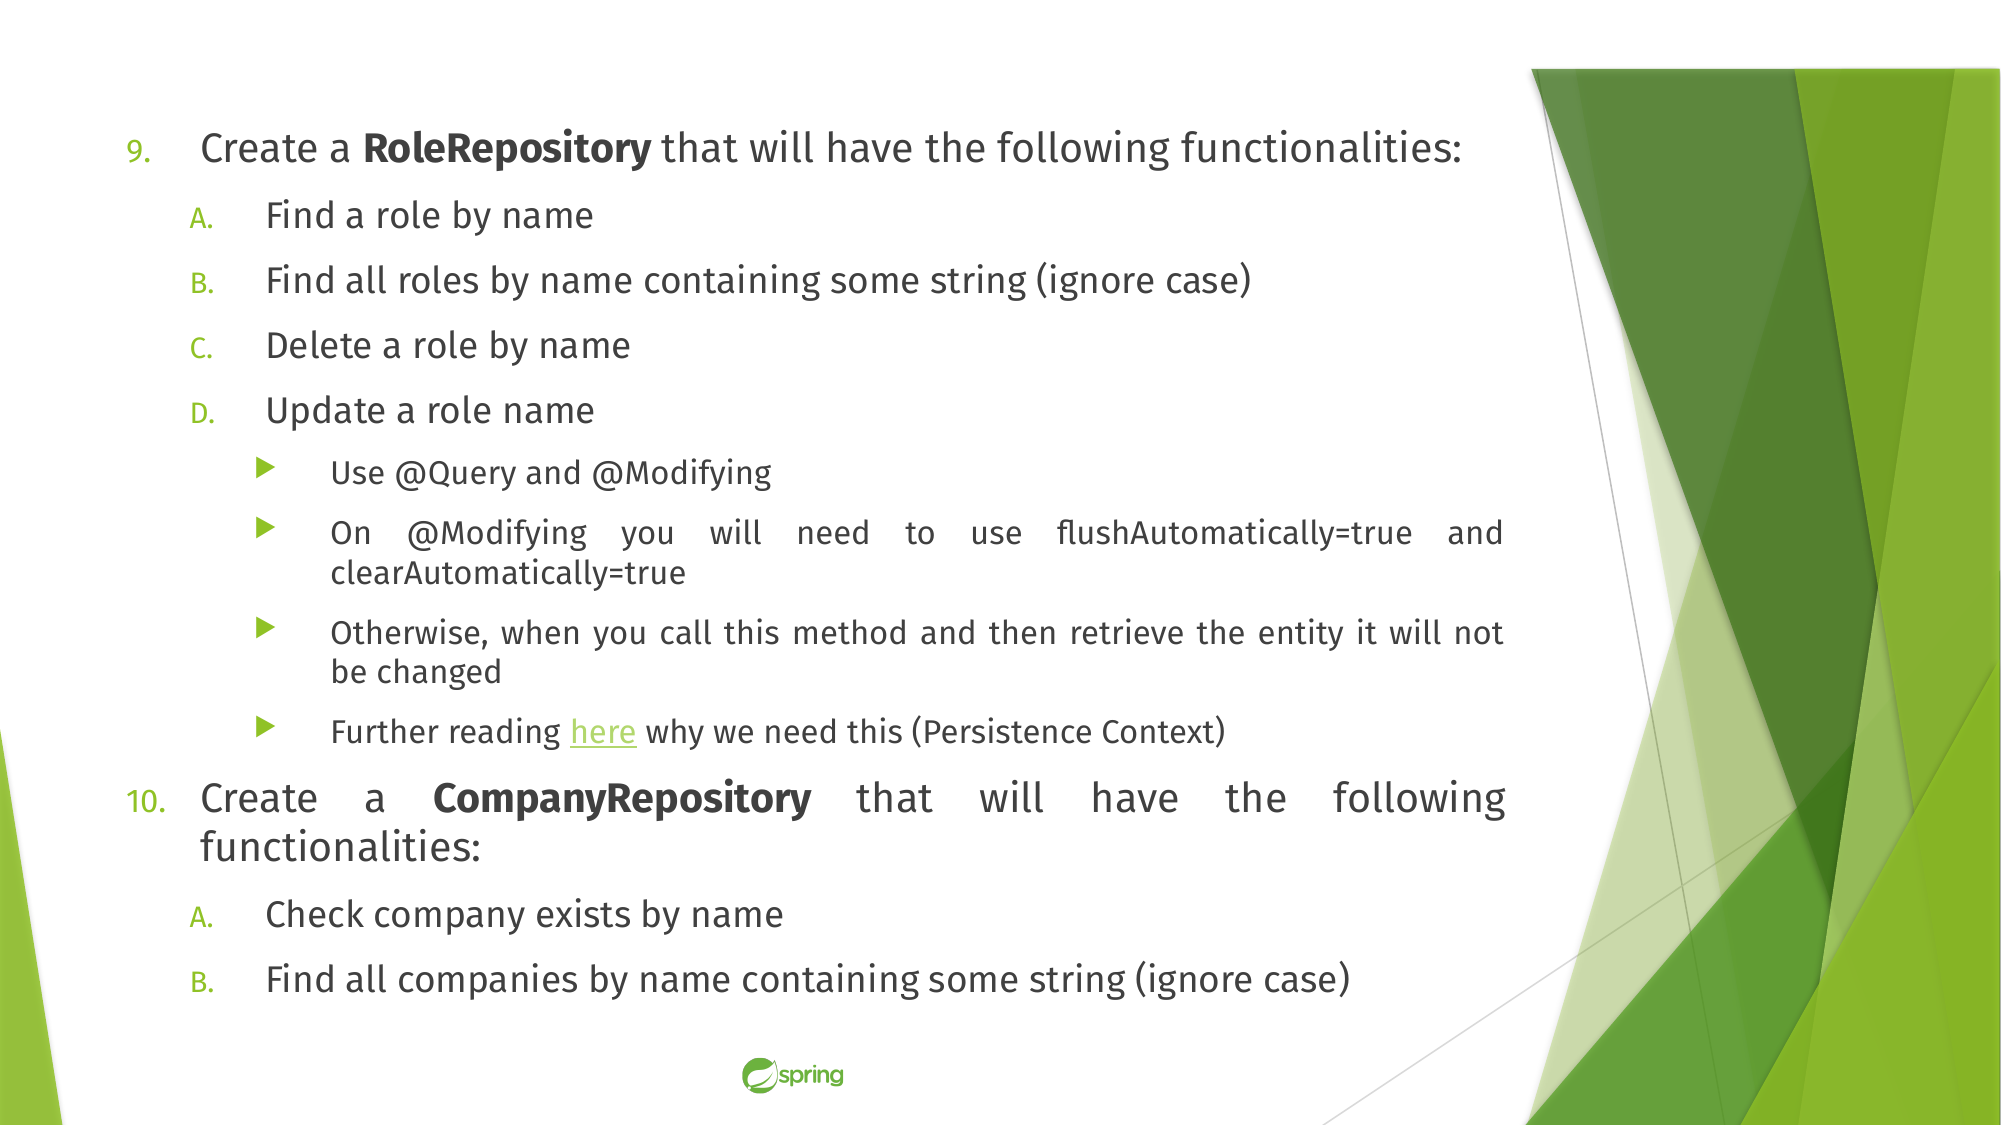

Create a RoleRepository that will have the following functionalities:
Find a role by name
Find all roles by name containing some string (ignore case)
Delete a role by name
Update a role name
Use @Query and @Modifying
On @Modifying you will need to use flushAutomatically=true and clearAutomatically=true
Otherwise, when you call this method and then retrieve the entity it will not be changed
Further reading here why we need this (Persistence Context)
Create a CompanyRepository that will have the following functionalities:
Check company exists by name
Find all companies by name containing some string (ignore case)